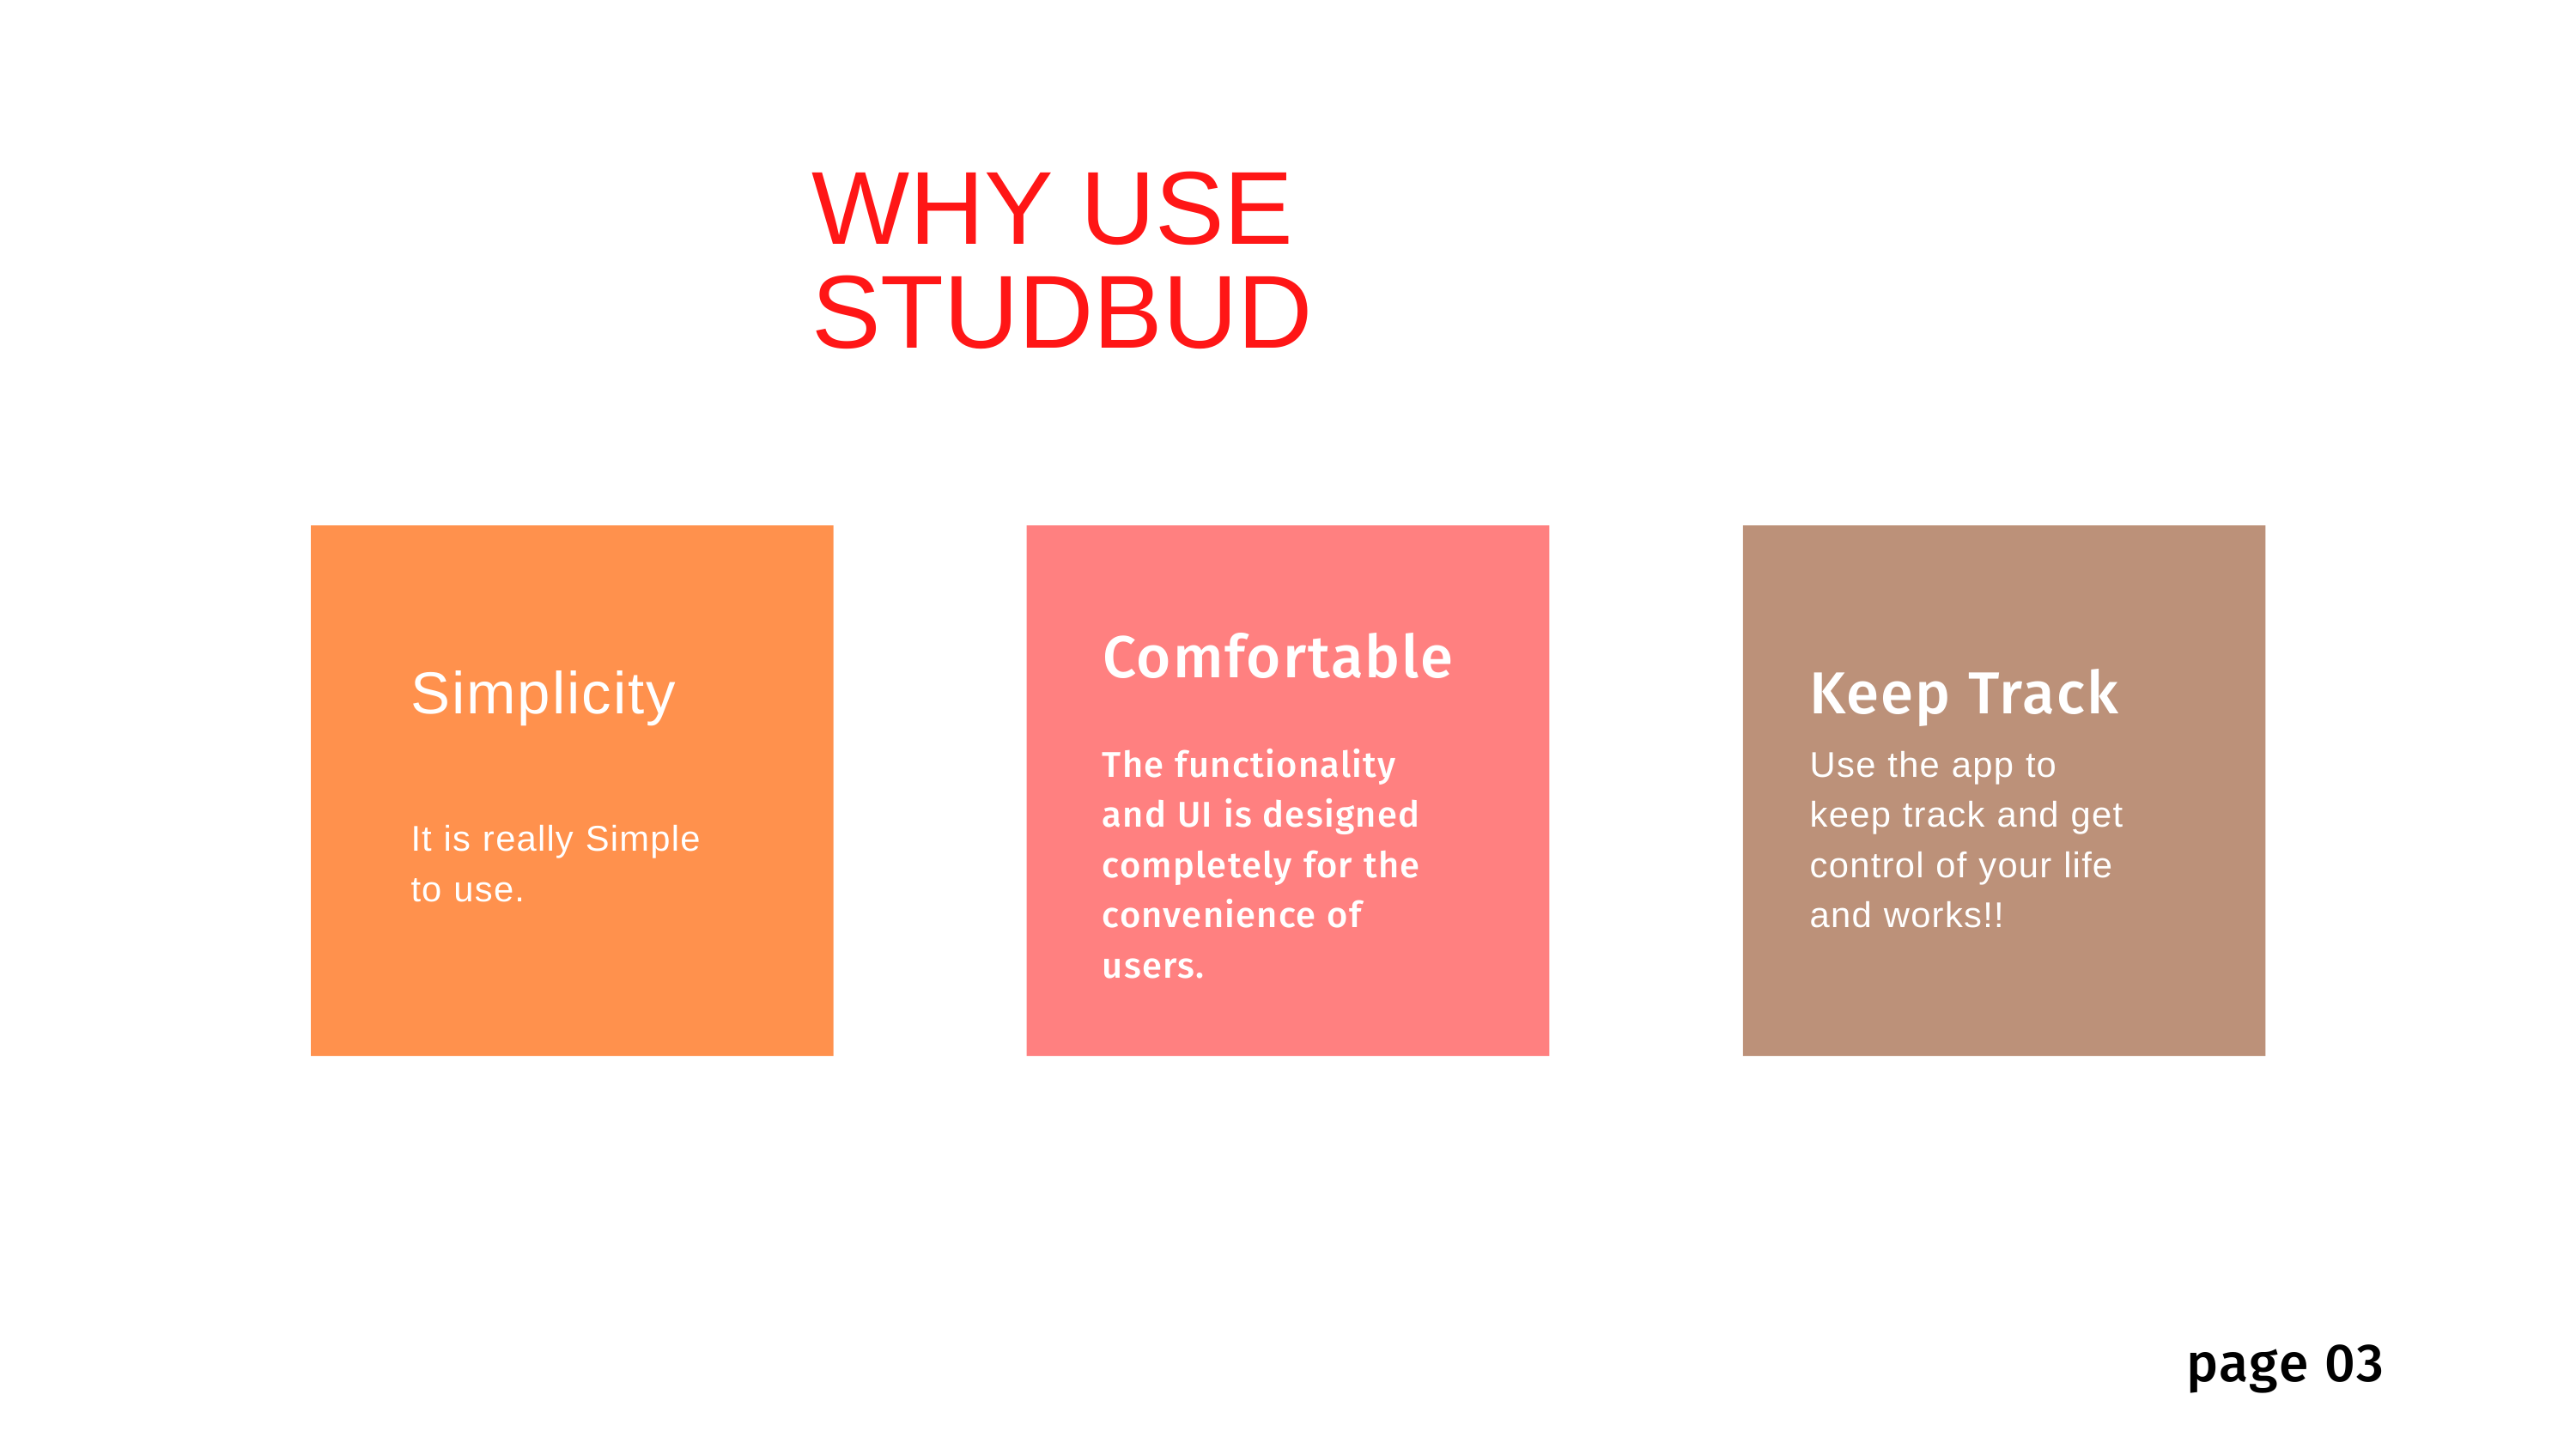

WHY USE STUDBUD

Comfortable
Simplicity
Keep Track
The functionality and UI is designed completely for the convenience of users.
Use the app to keep track and get control of your life and works!!
It is really Simple to use.
page 03